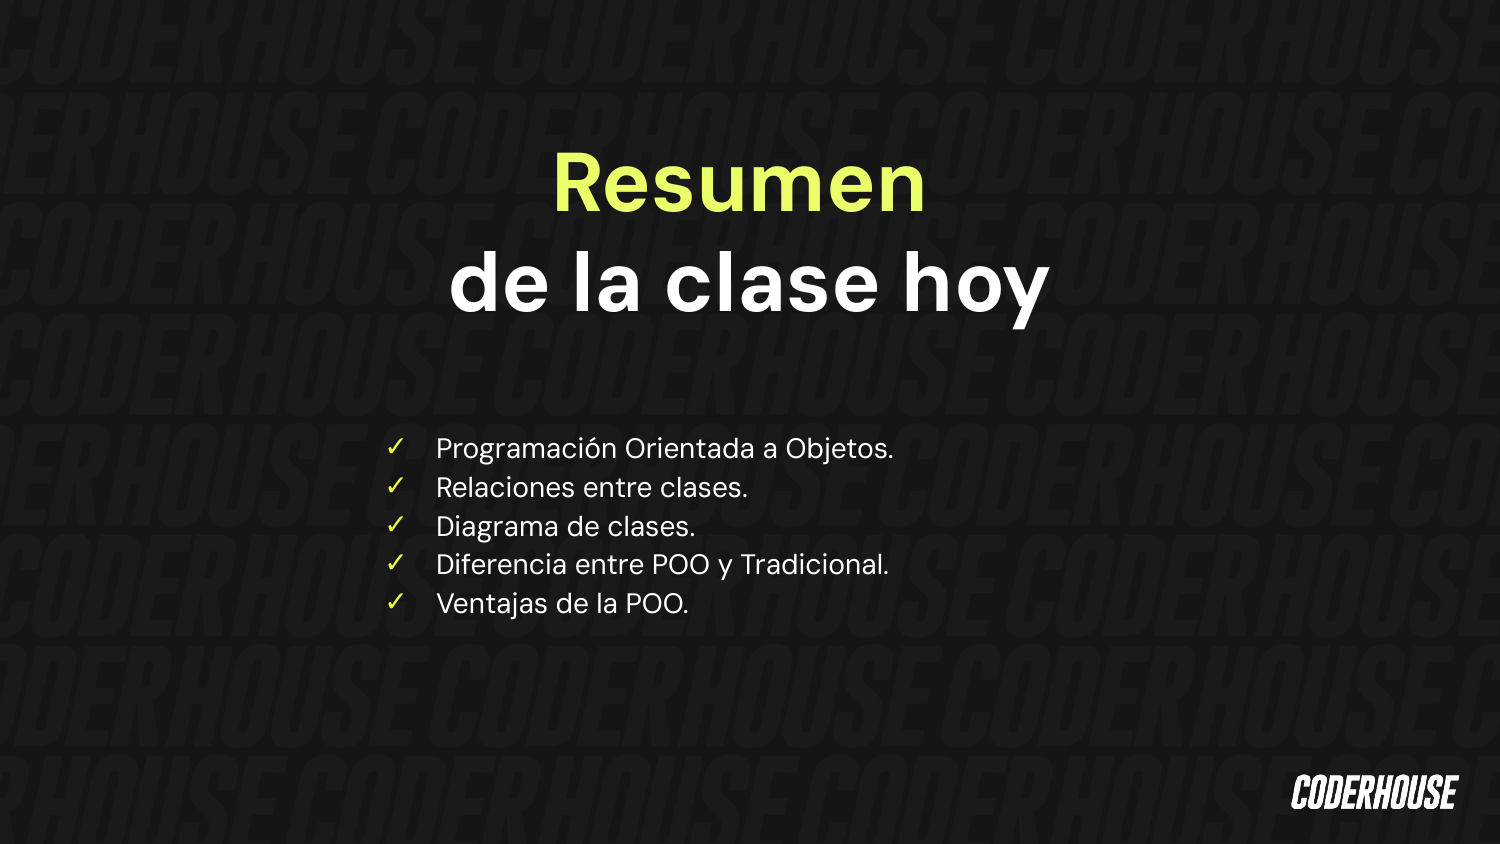

Resumen
de la clase hoy
Programación Orientada a Objetos.
Relaciones entre clases.
Diagrama de clases.
Diferencia entre POO y Tradicional.
Ventajas de la POO.